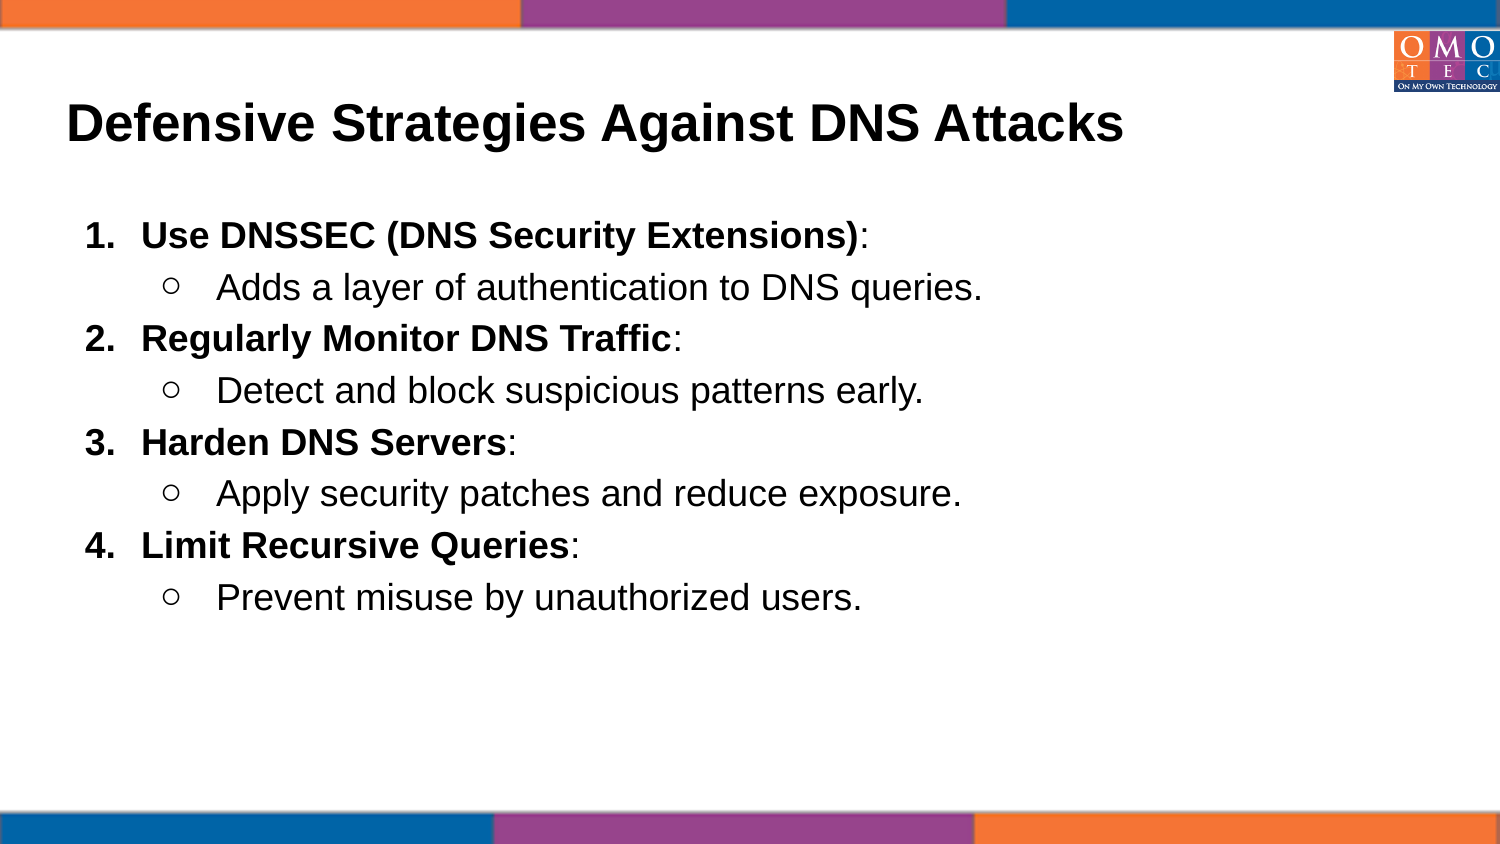

# Defensive Strategies Against DNS Attacks
Use DNSSEC (DNS Security Extensions):
Adds a layer of authentication to DNS queries.
Regularly Monitor DNS Traffic:
Detect and block suspicious patterns early.
Harden DNS Servers:
Apply security patches and reduce exposure.
Limit Recursive Queries:
Prevent misuse by unauthorized users.